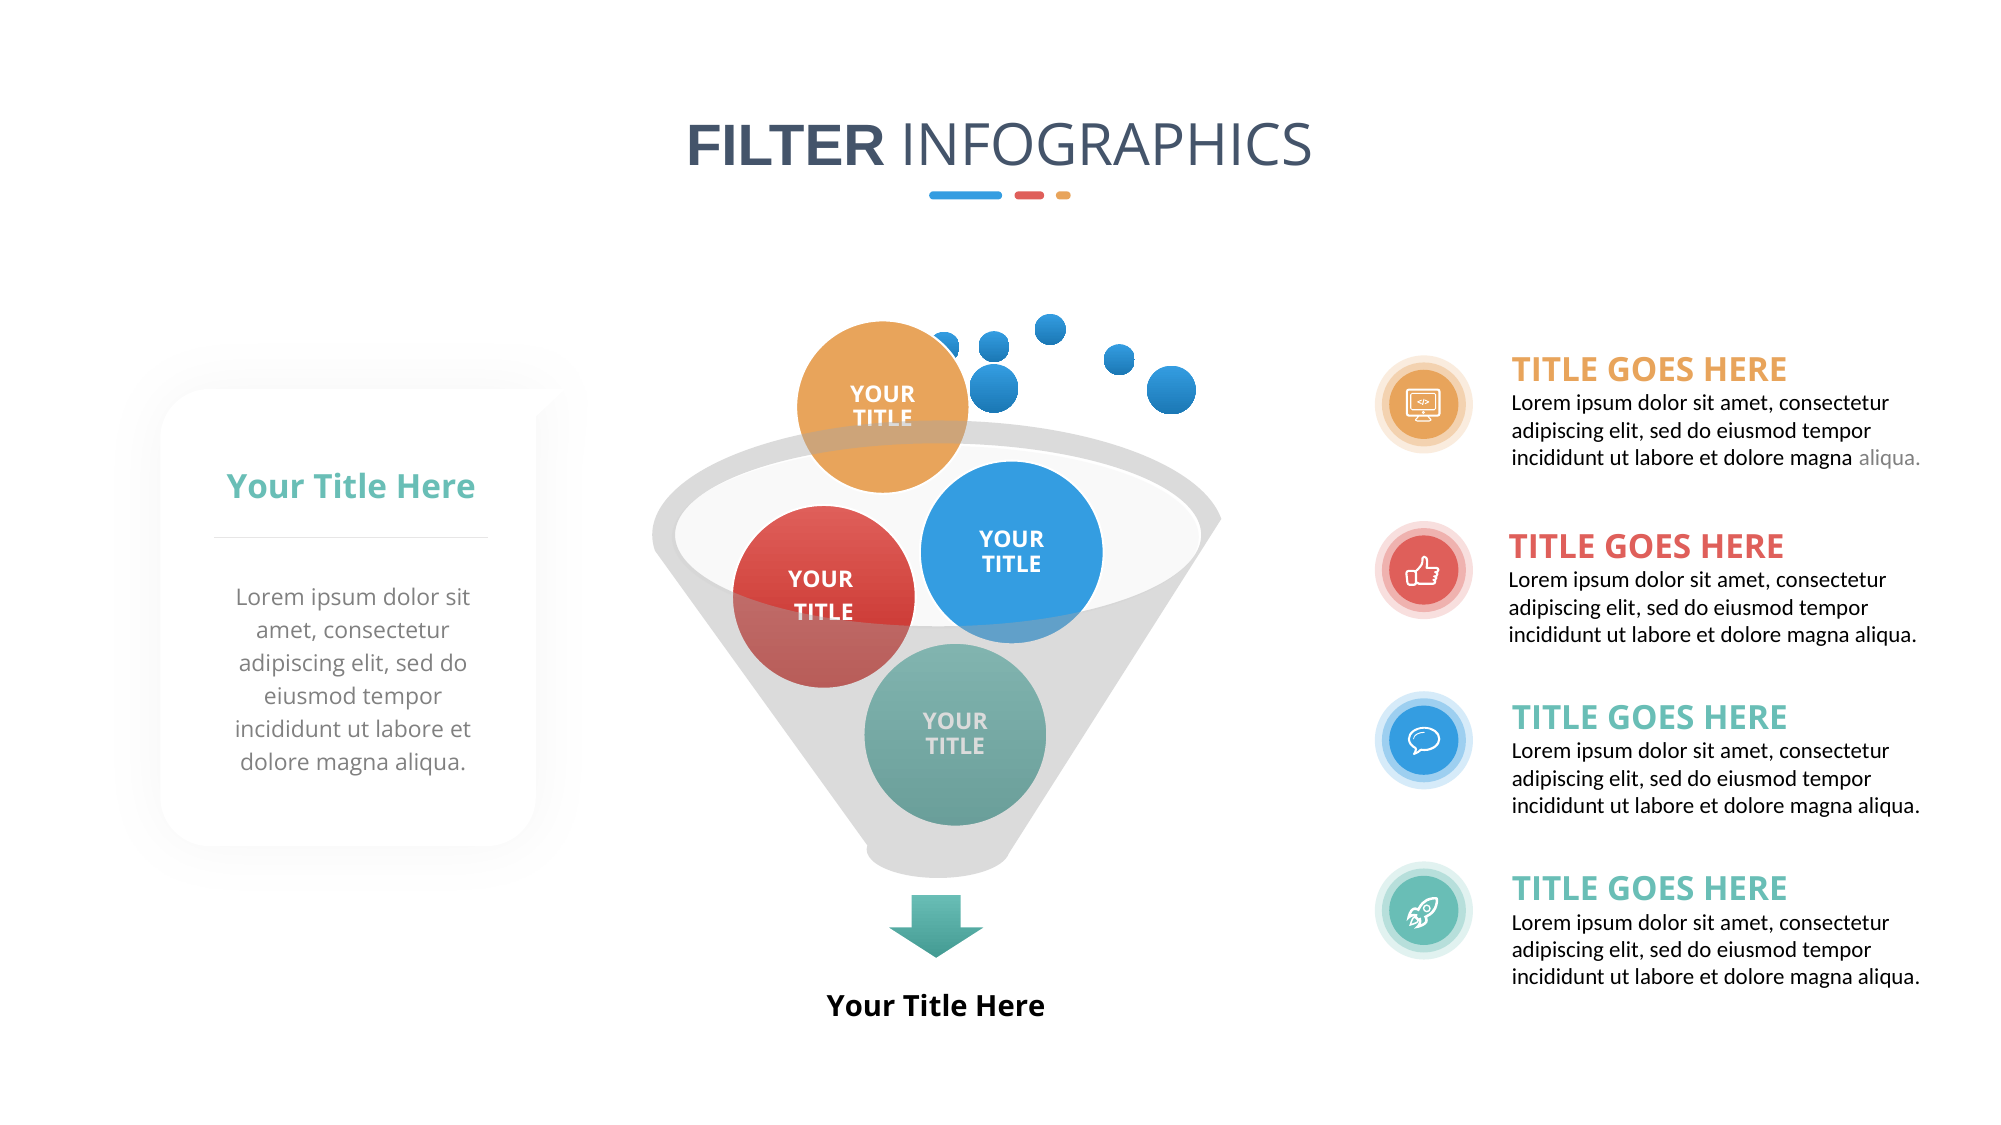

FILTER INFOGRAPHICS

YOUR TITLE

TITLE GOES HERE
Lorem ipsum dolor sit amet, consectetur adipiscing elit, sed do eiusmod tempor incididunt ut labore et dolore magna aliqua.

Your Title Here
YOUR TITLE
YOUR
TITLE

TITLE GOES HERE
Lorem ipsum dolor sit amet, consectetur adipiscing elit, sed do eiusmod tempor incididunt ut labore et dolore magna aliqua.
Lorem ipsum dolor sit amet, consectetur adipiscing elit, sed do eiusmod tempor incididunt ut labore et dolore magna aliqua.
YOUR TITLE

TITLE GOES HERE
Lorem ipsum dolor sit amet, consectetur adipiscing elit, sed do eiusmod tempor incididunt ut labore et dolore magna aliqua.

TITLE GOES HERE
Lorem ipsum dolor sit amet, consectetur adipiscing elit, sed do eiusmod tempor incididunt ut labore et dolore magna aliqua.

Your Title Here